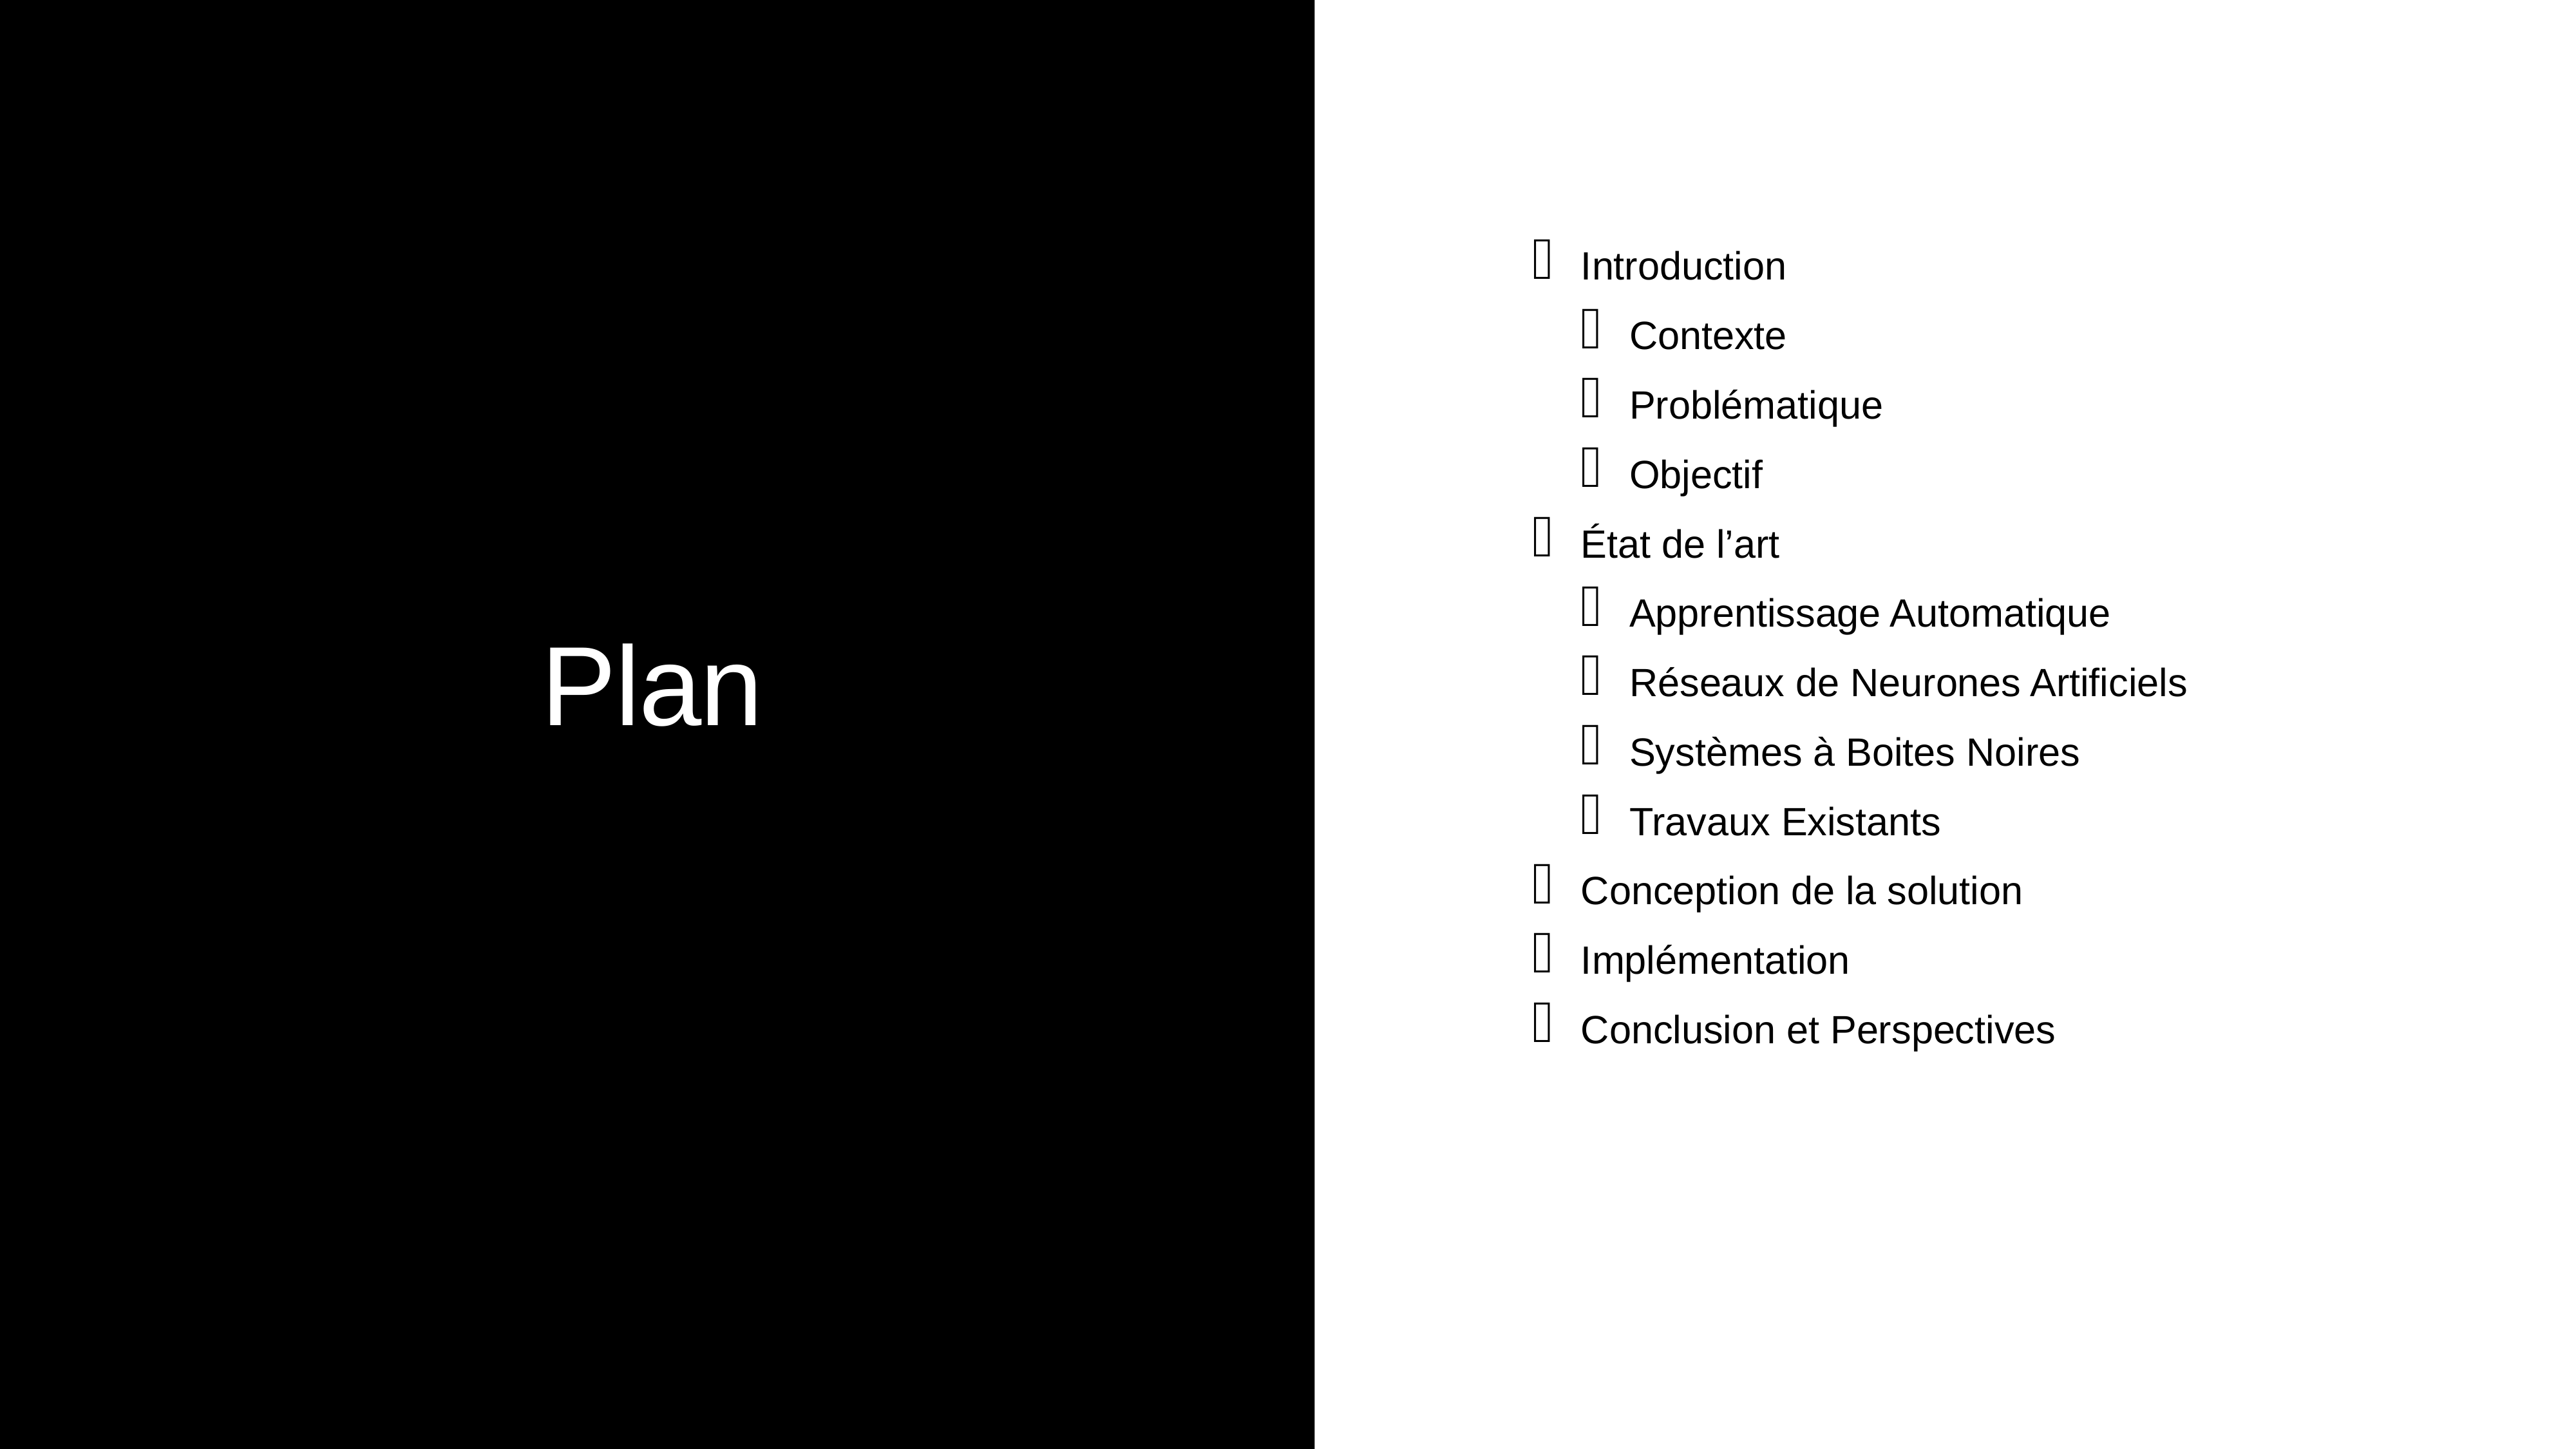

Introduction
Contexte
Problématique
Objectif
État de l’art
Apprentissage Automatique
Réseaux de Neurones Artificiels
Systèmes à Boites Noires
Travaux Existants
Conception de la solution
Implémentation
Conclusion et Perspectives
# Plan
2